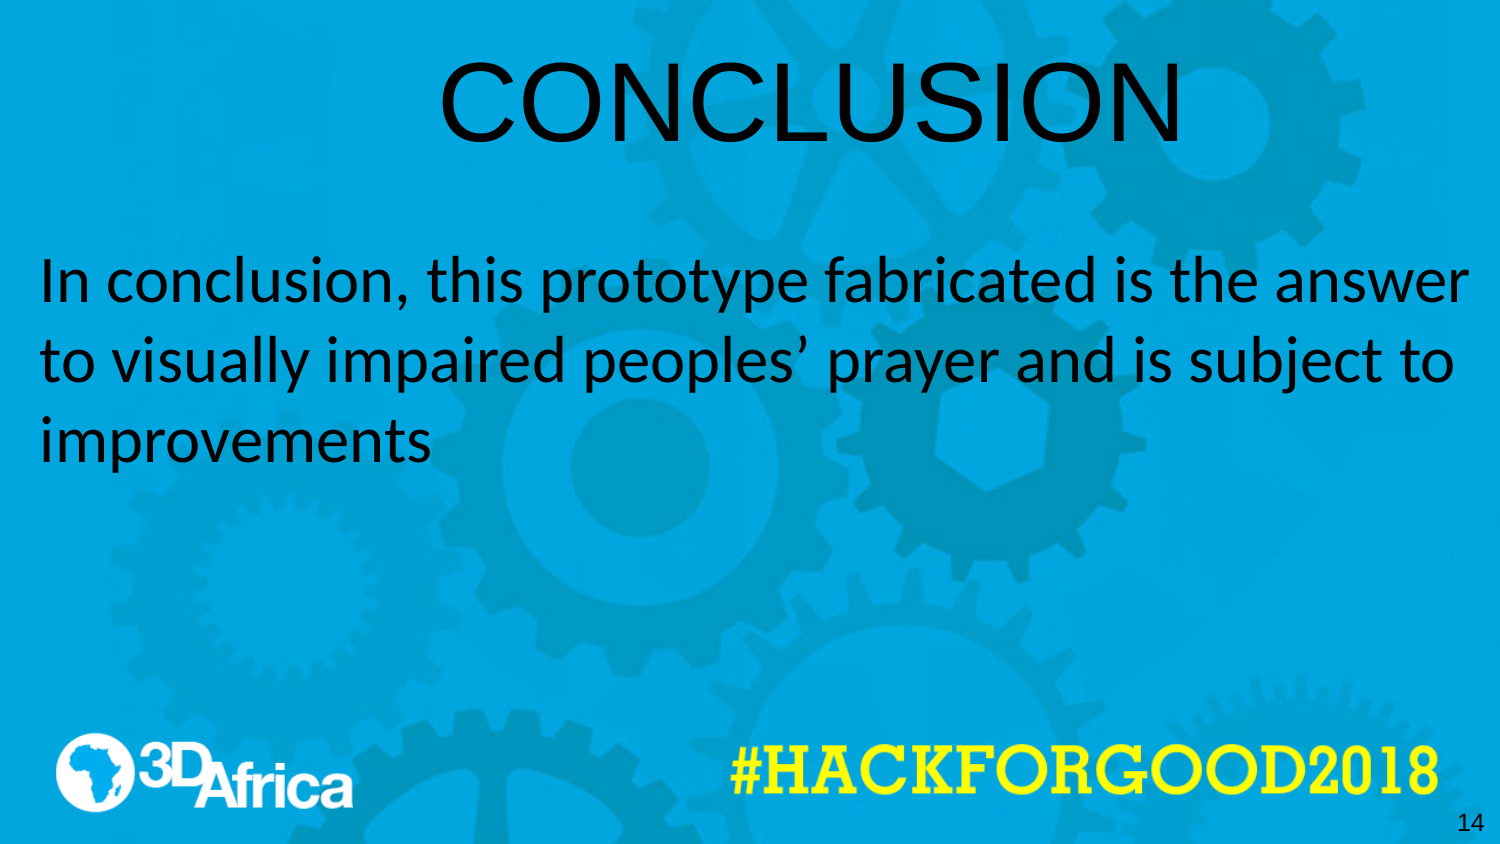

# CONCLUSION
In conclusion, this prototype fabricated is the answer to visually impaired peoples’ prayer and is subject to improvements
14